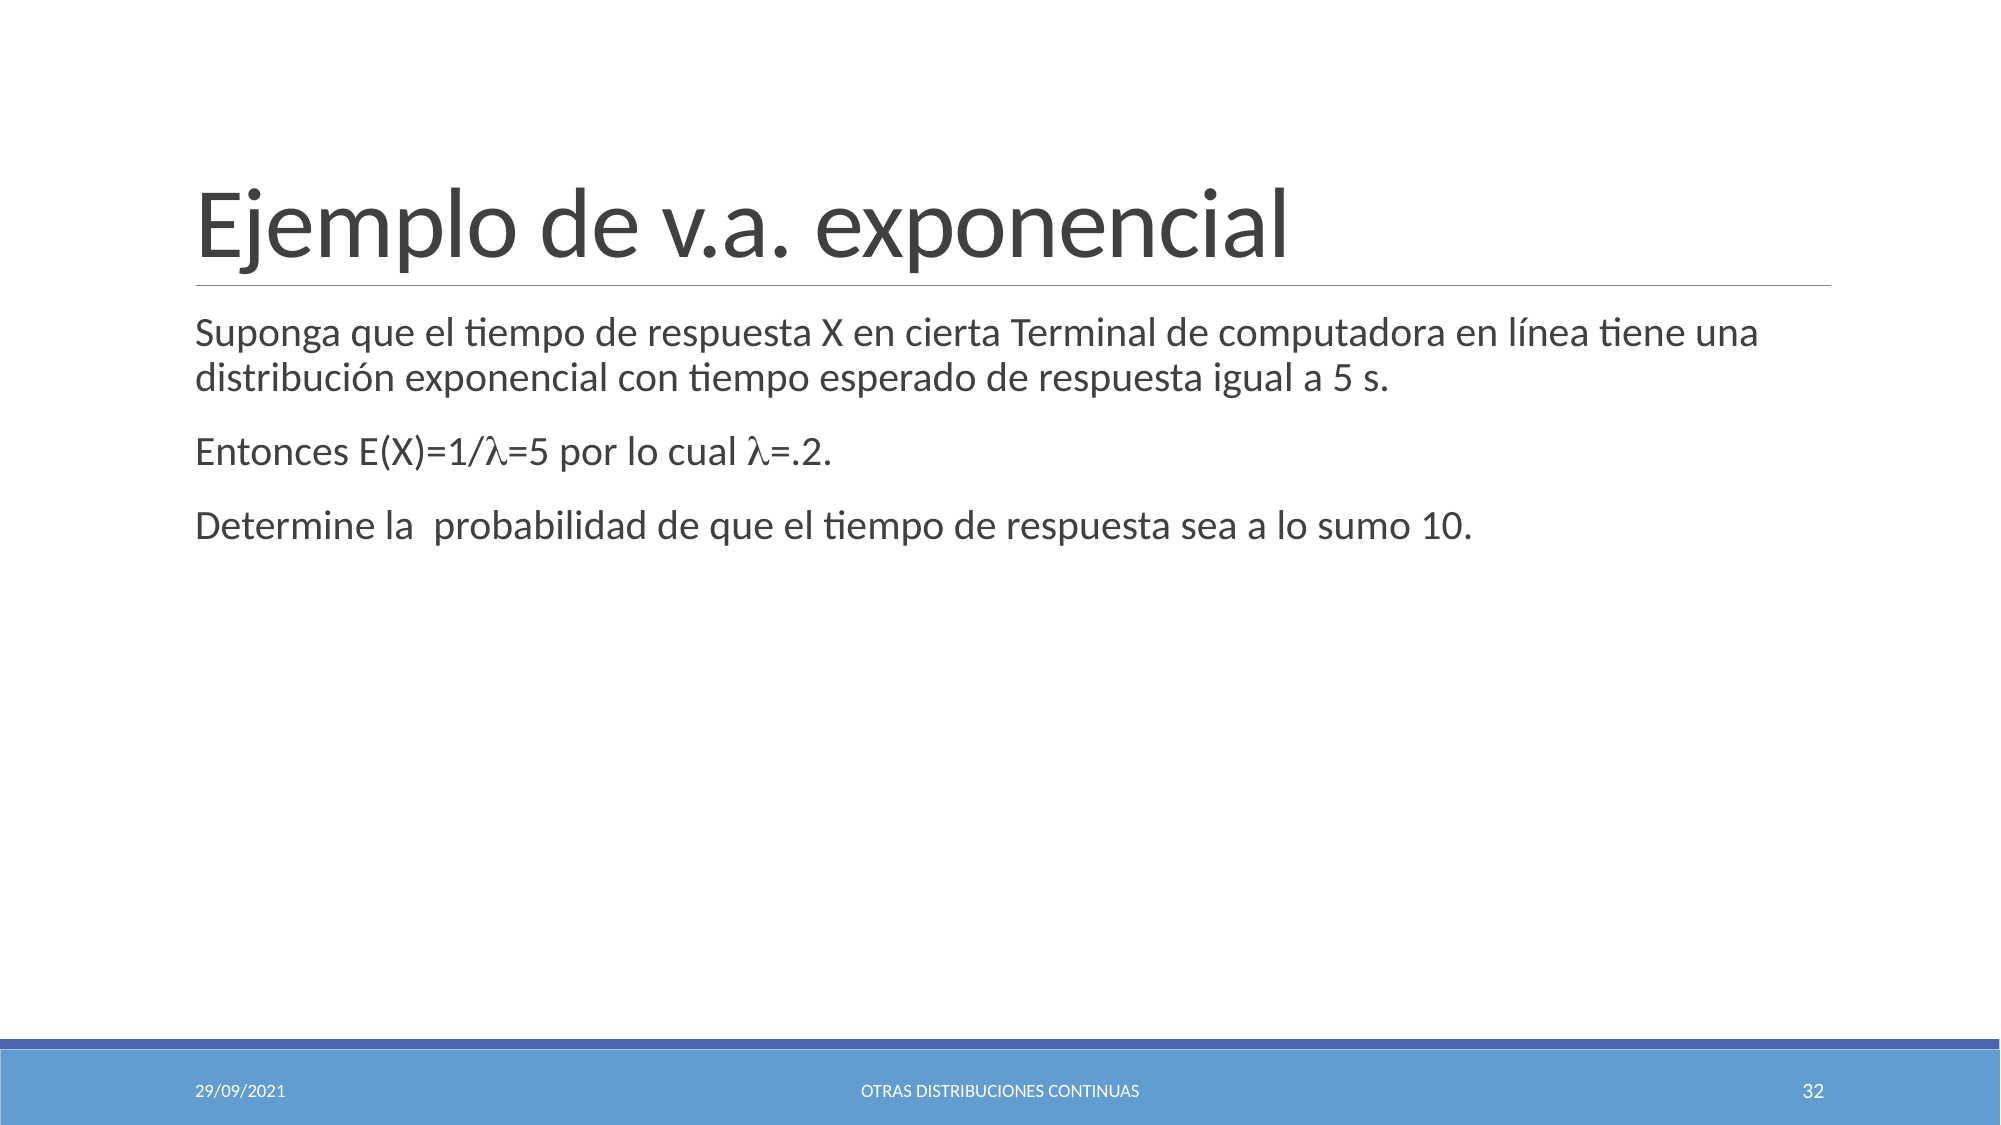

# Ejemplo de v.a. exponencial
Suponga que el tiempo de respuesta X en cierta Terminal de computadora en línea tiene una distribución exponencial con tiempo esperado de respuesta igual a 5 s.
Entonces E(X)=1/λ=5 por lo cual λ=.2.
Determine la  probabilidad de que el tiempo de respuesta sea a lo sumo 10.
29/09/2021
Otras Distribuciones Continuas
32